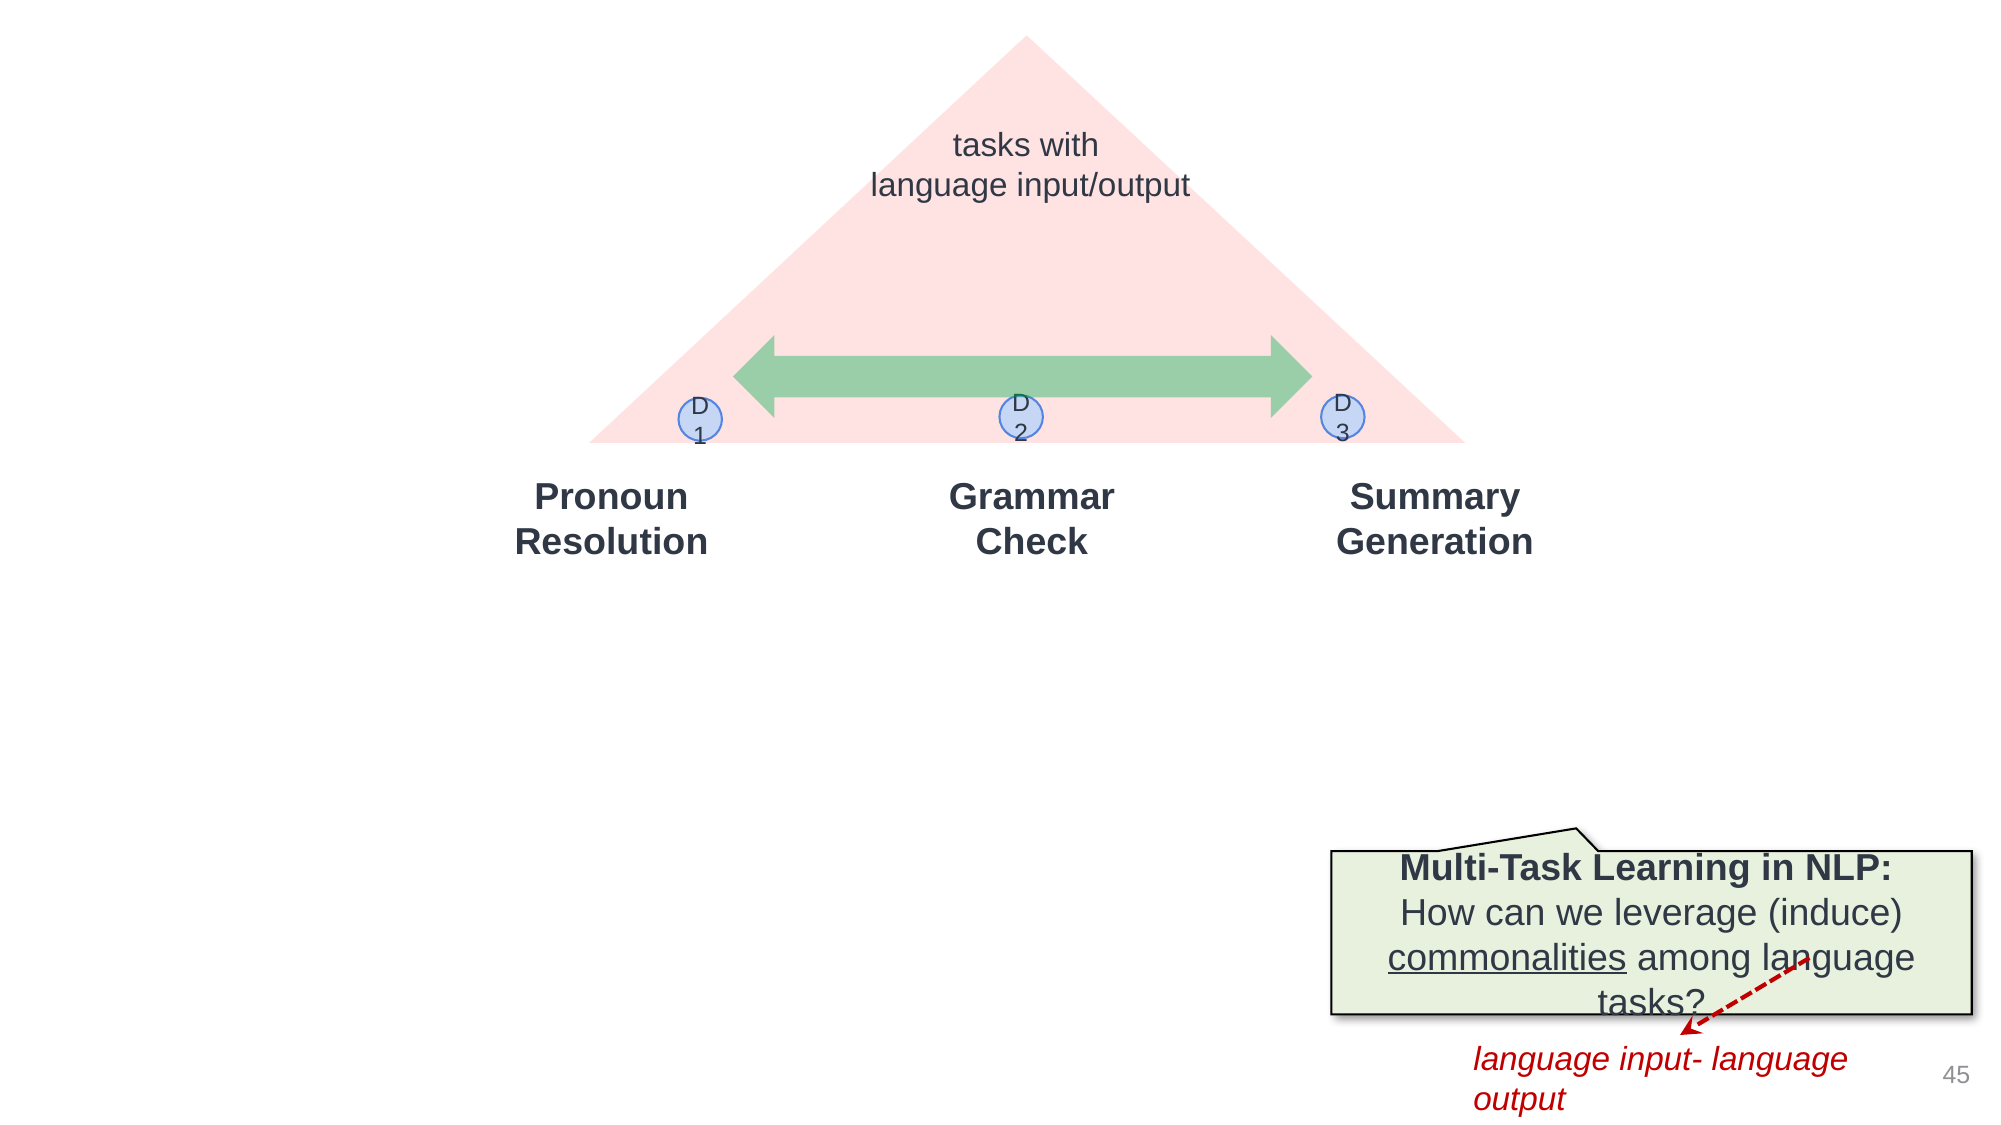

#
tasks with
language input/output

D2
D3
D1
Grammar
Check
Pronoun
Resolution
Summary
Generation
Multi-Task Learning in NLP:
How can we leverage (induce) commonalities among language tasks?
language input- language output
45